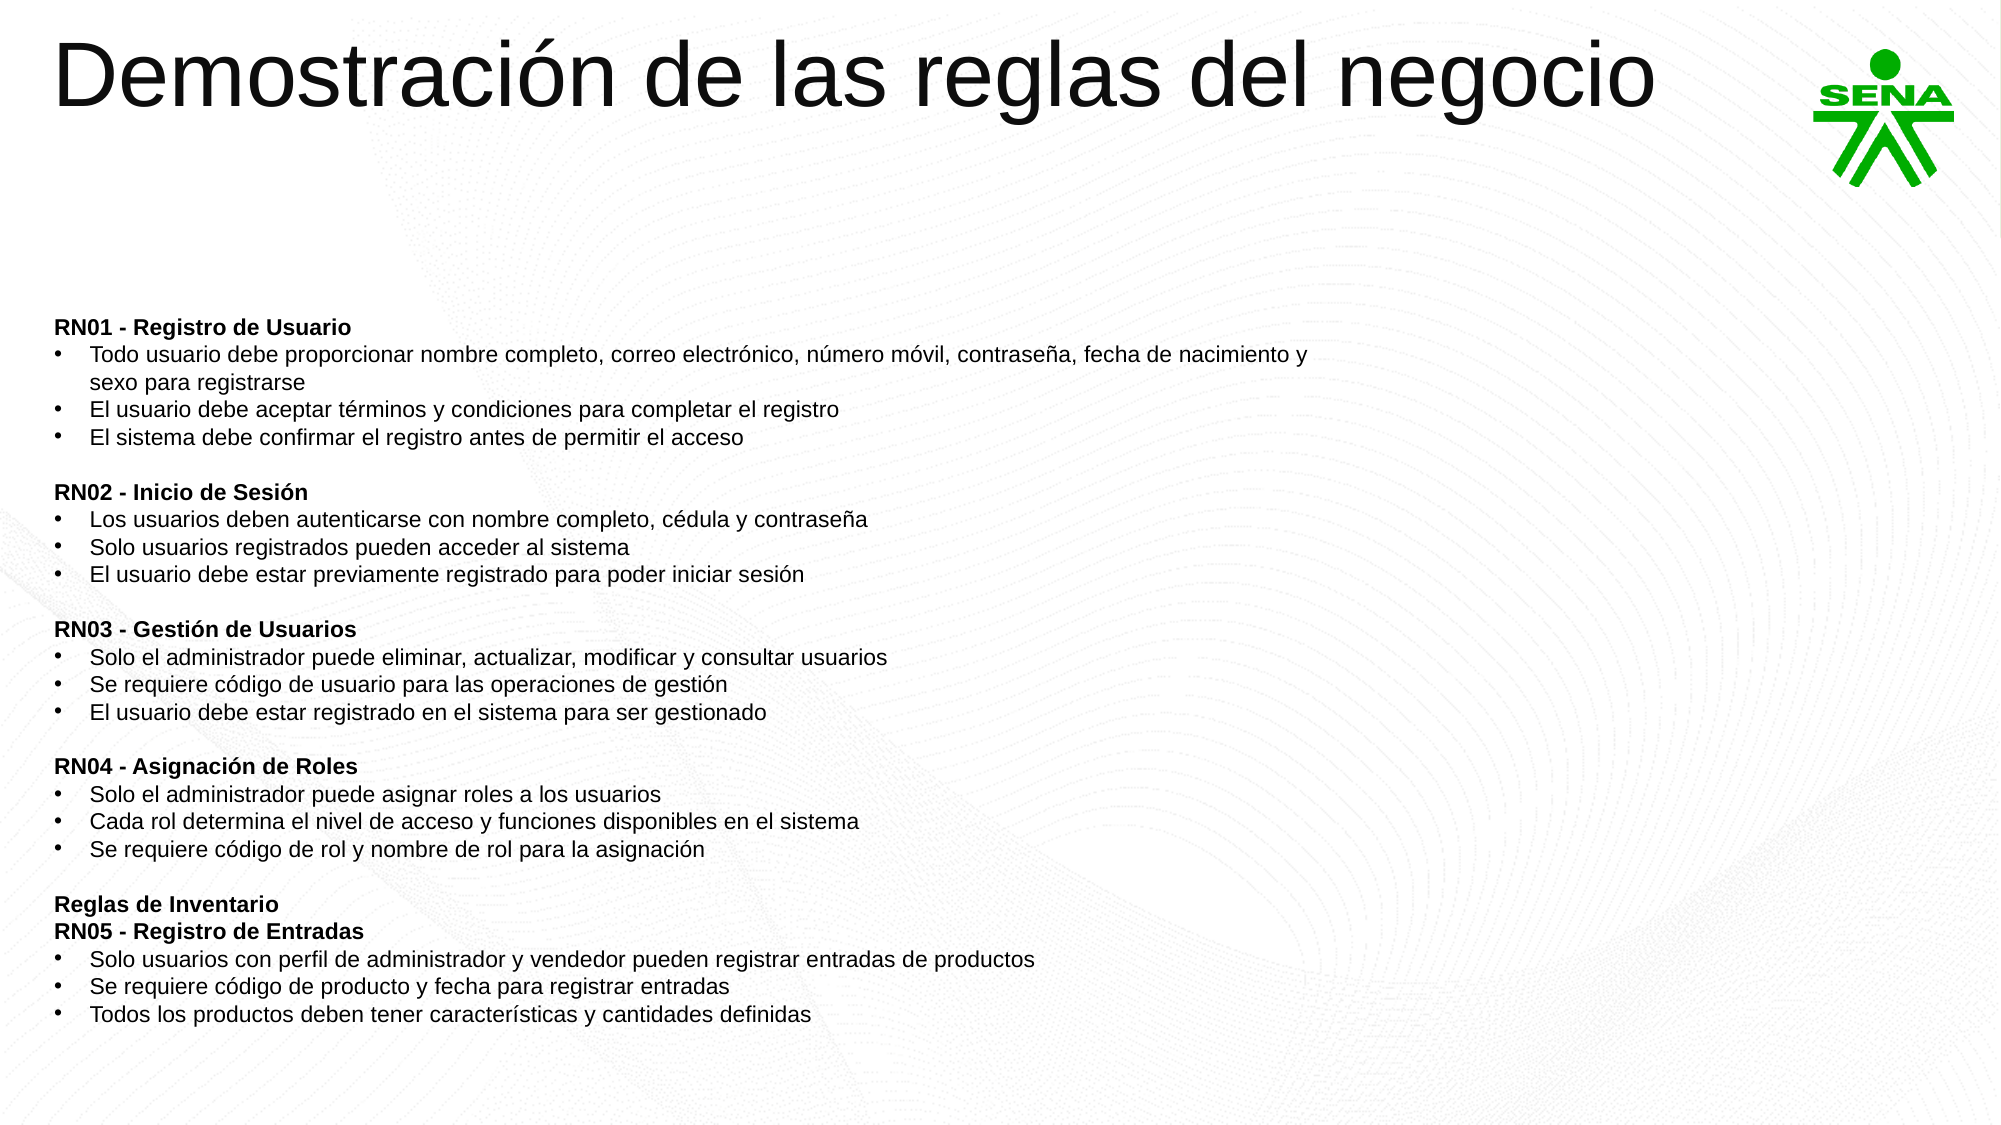

Demostración de las reglas del negocio
RN01 - Registro de Usuario
Todo usuario debe proporcionar nombre completo, correo electrónico, número móvil, contraseña, fecha de nacimiento y sexo para registrarse
El usuario debe aceptar términos y condiciones para completar el registro
El sistema debe confirmar el registro antes de permitir el acceso

RN02 - Inicio de Sesión
Los usuarios deben autenticarse con nombre completo, cédula y contraseña
Solo usuarios registrados pueden acceder al sistema
El usuario debe estar previamente registrado para poder iniciar sesión

RN03 - Gestión de Usuarios
Solo el administrador puede eliminar, actualizar, modificar y consultar usuarios
Se requiere código de usuario para las operaciones de gestión
El usuario debe estar registrado en el sistema para ser gestionado

RN04 - Asignación de Roles
Solo el administrador puede asignar roles a los usuarios
Cada rol determina el nivel de acceso y funciones disponibles en el sistema
Se requiere código de rol y nombre de rol para la asignación

Reglas de Inventario
RN05 - Registro de Entradas
Solo usuarios con perfil de administrador y vendedor pueden registrar entradas de productos
Se requiere código de producto y fecha para registrar entradas
Todos los productos deben tener características y cantidades definidas